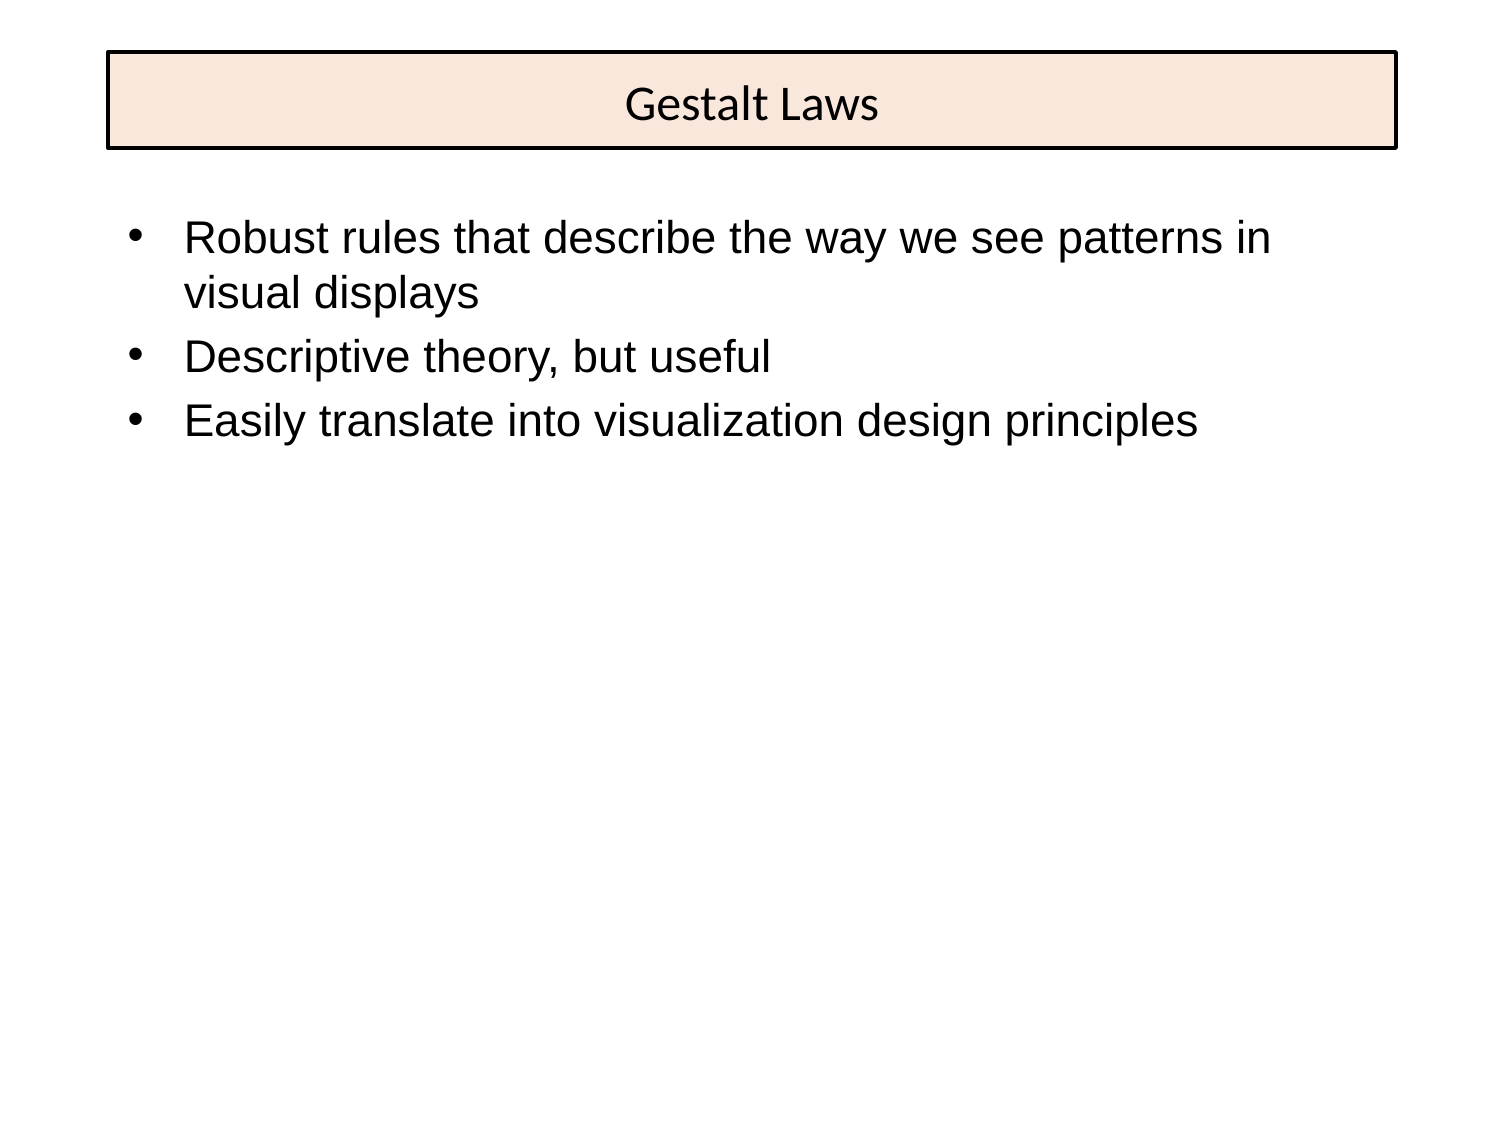

# Gestalt Laws
Robust rules that describe the way we see patterns in visual displays
Descriptive theory, but useful
Easily translate into visualization design principles